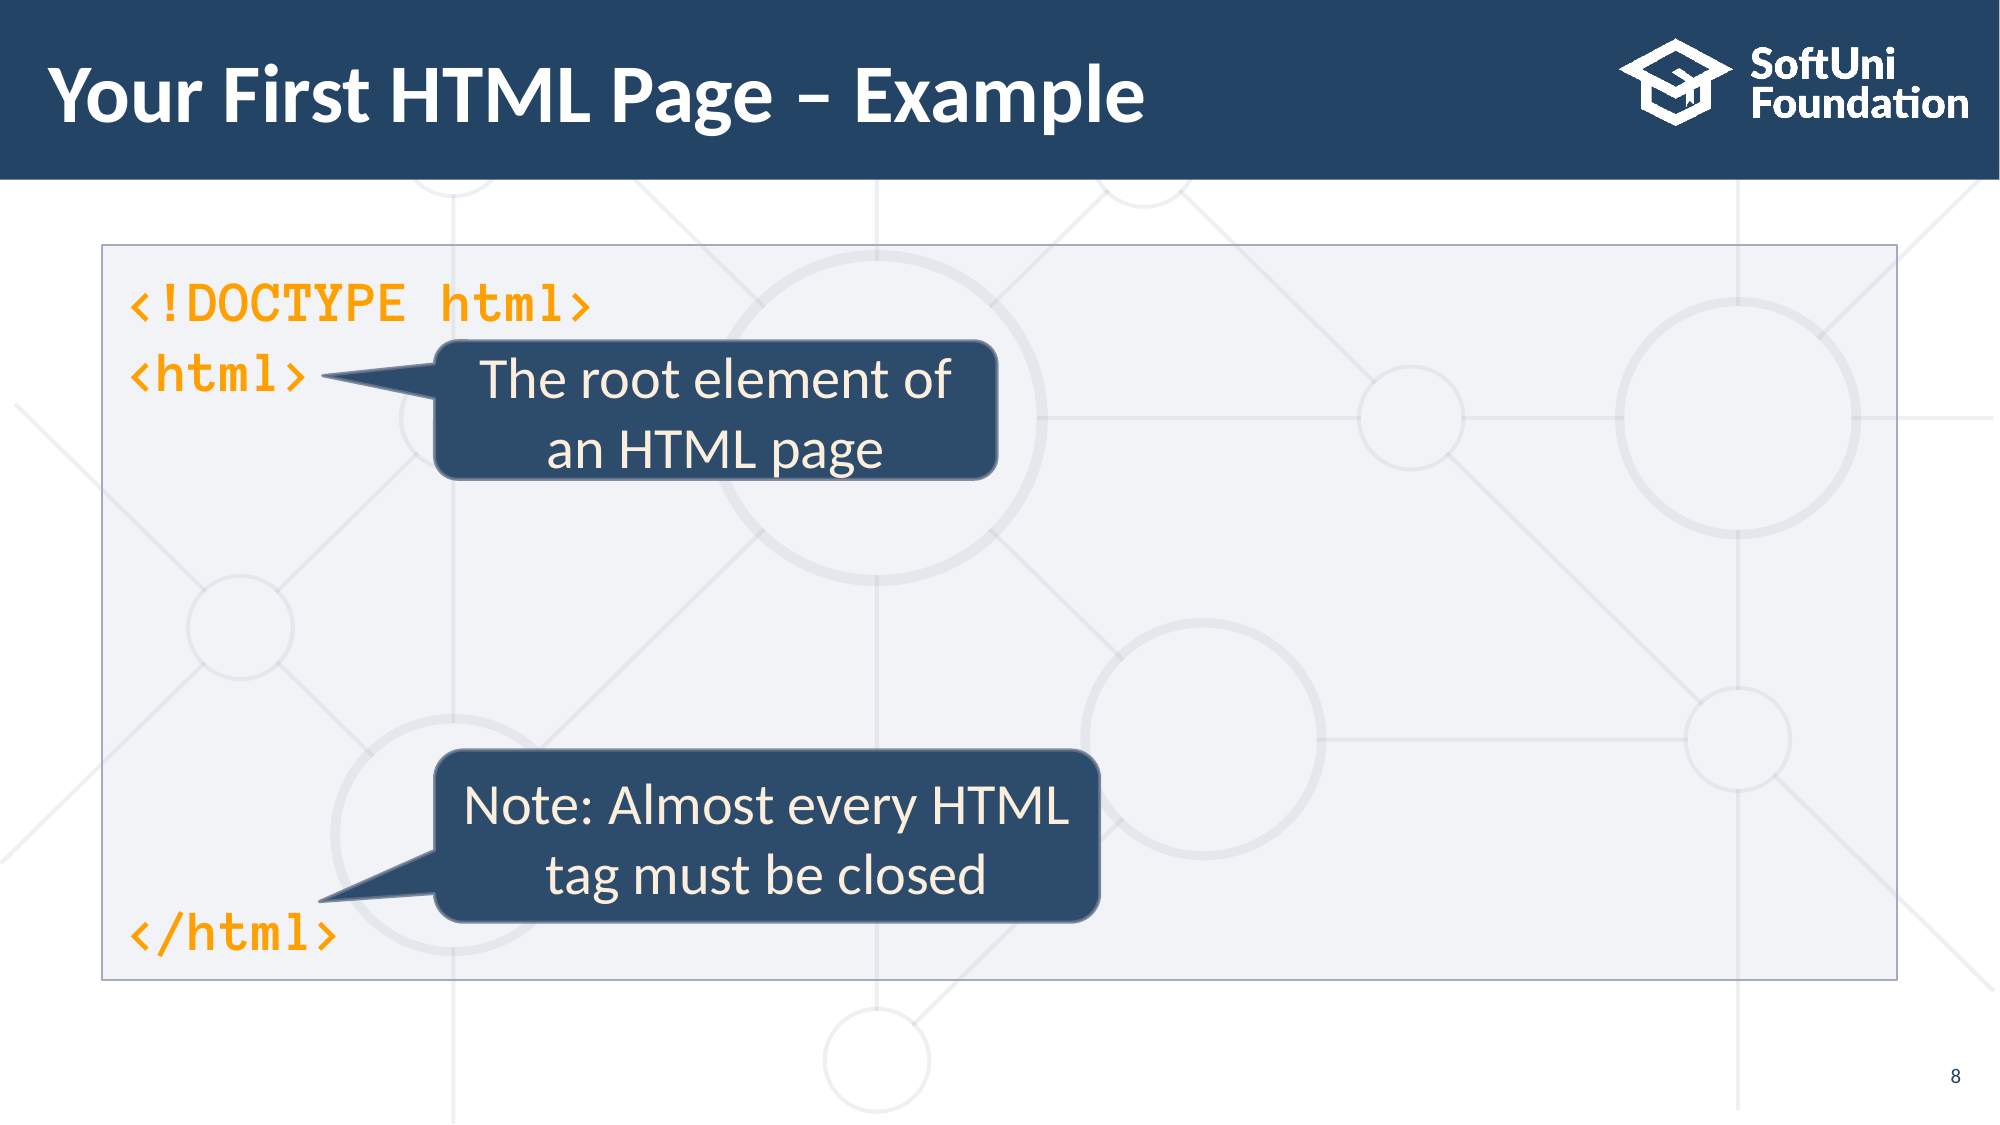

Your First HTML Page – Example
<!DOCTYPE html>
<html>

</html>
The root element of an HTML page
Note: Almost every HTML tag must be closed
8